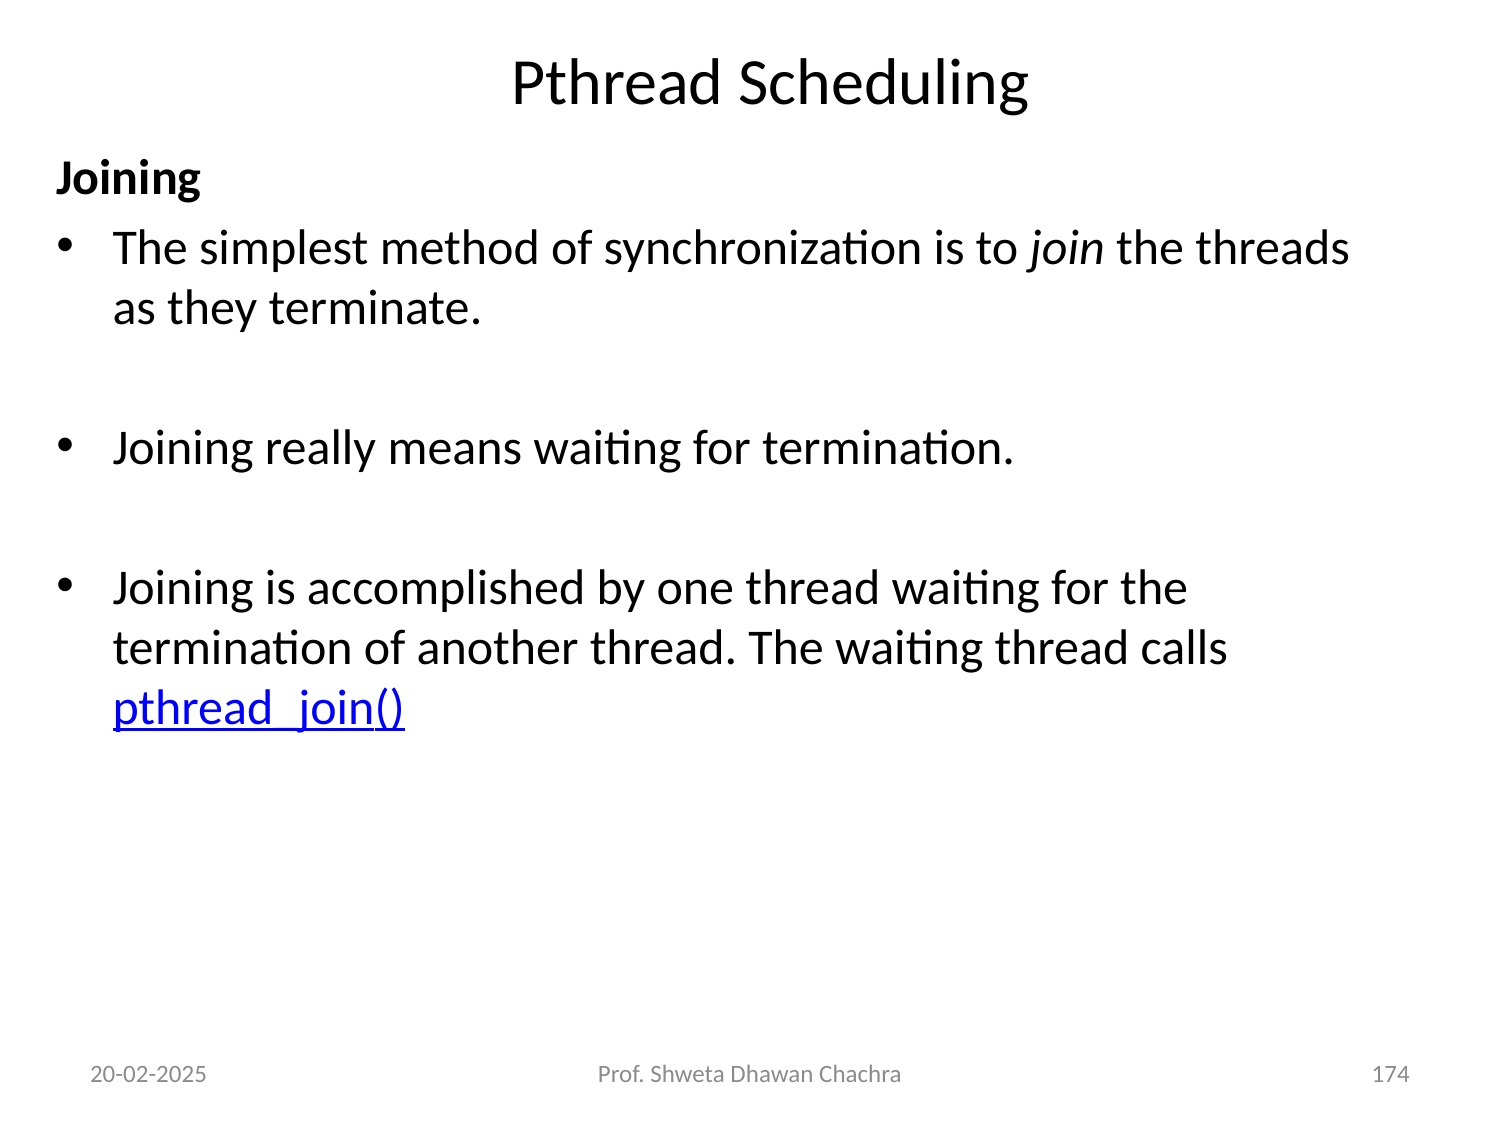

# Pthread Scheduling
Joining
The simplest method of synchronization is to join the threads as they terminate.

Joining really means waiting for termination.

Joining is accomplished by one thread waiting for the termination of another thread. The waiting thread calls pthread_join()
20-02-2025
Prof. Shweta Dhawan Chachra
174